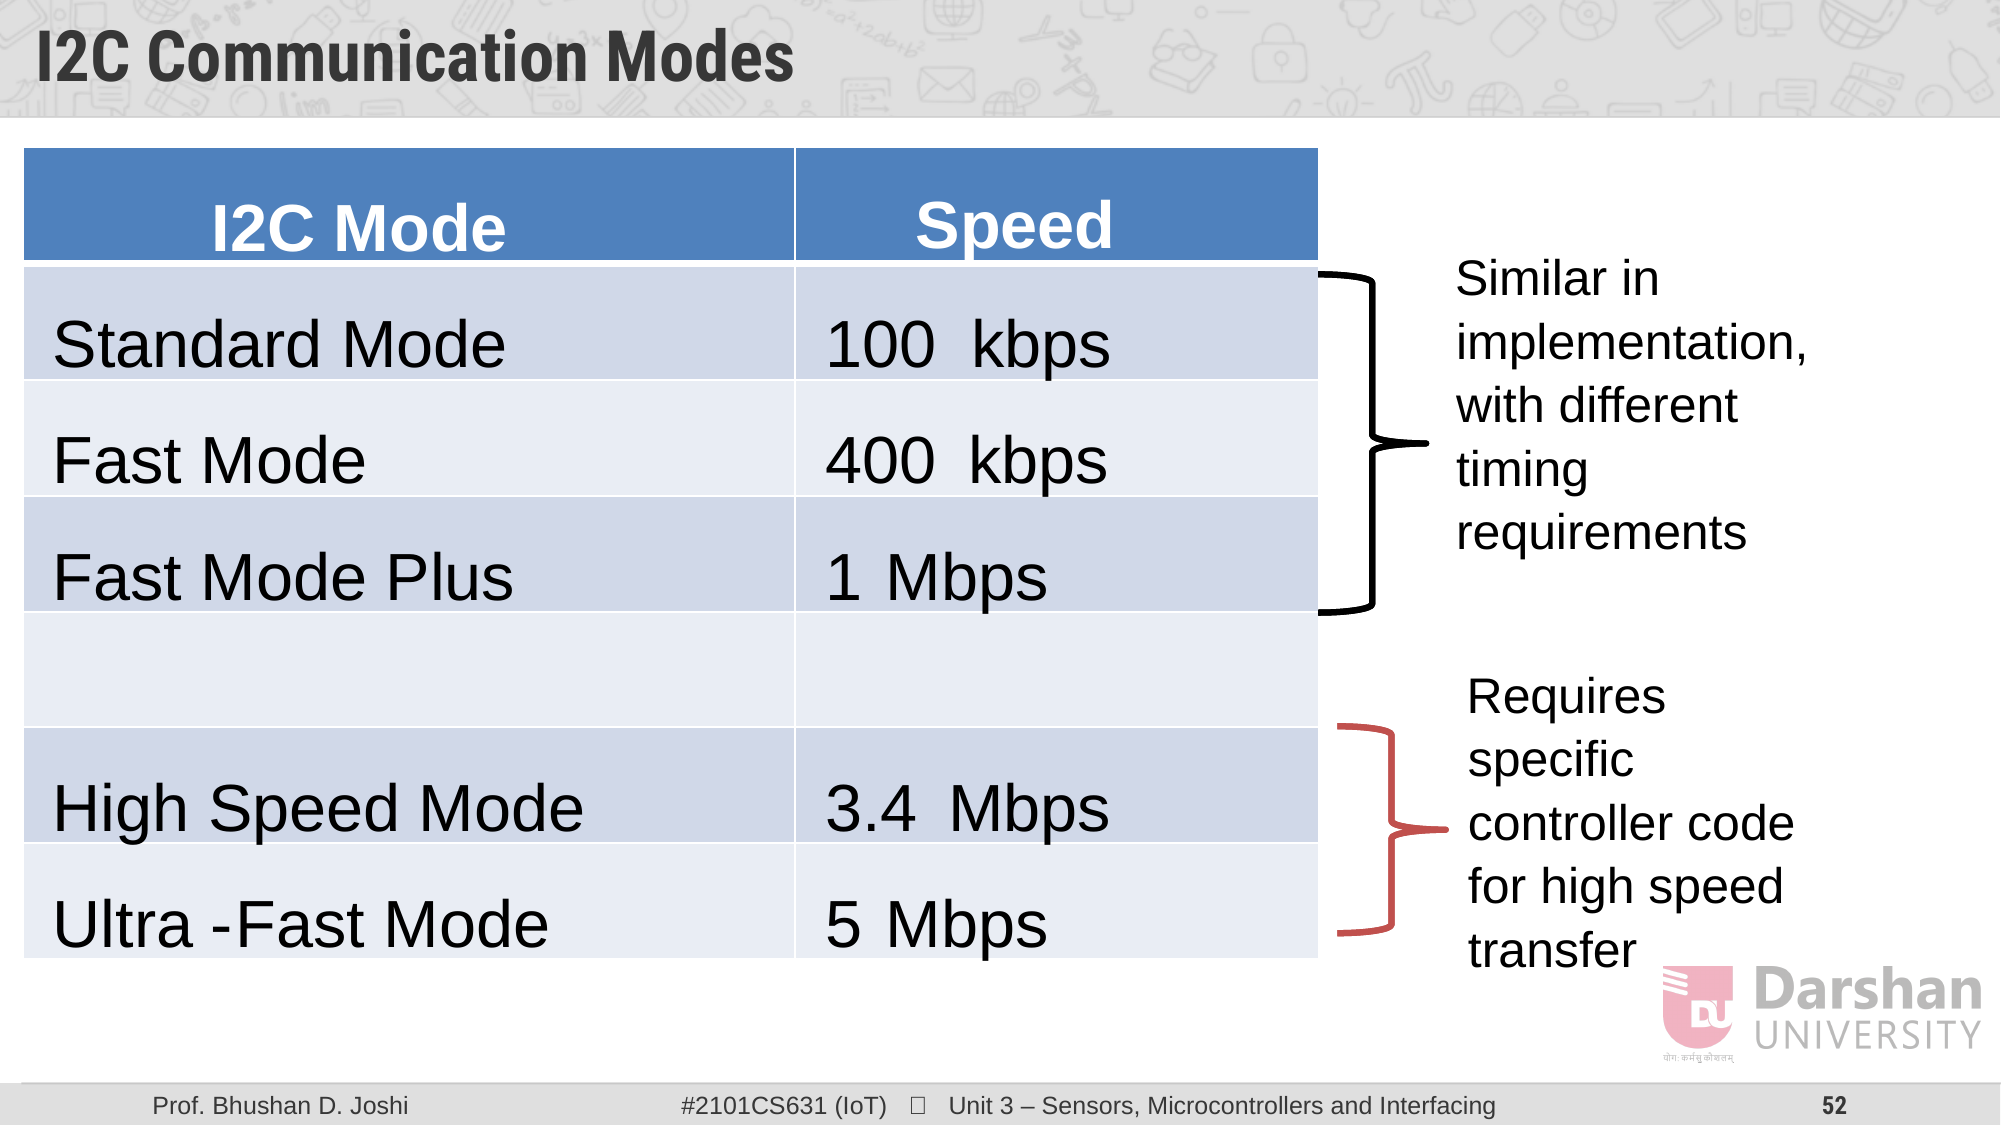

# I2C Communication Modes

Speed
I2C Mode

Standard Mode
100
kbps

Fast Mode
400
 kbps

Fast Mode Plus
1
 Mbps

High Speed Mode
3.4
 Mbps

Ultra
-
Fast Mode
5
 Mbps

Similar in implementation, with different timing requirements
Requires specific controller code for high speed transfer